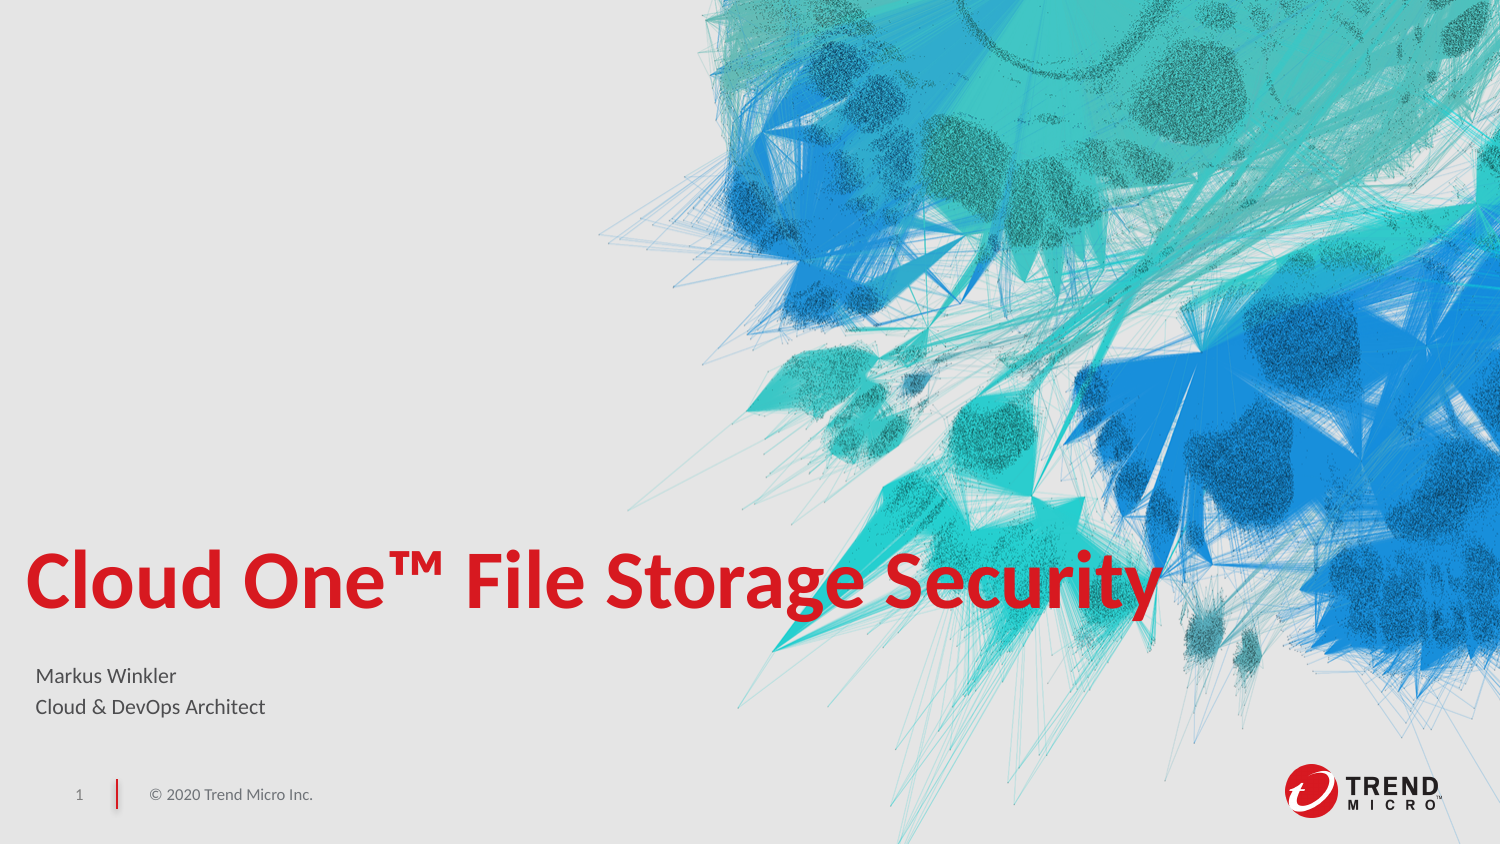

# Cloud One™ File Storage Security

Markus Winkler
Cloud & DevOps Architect